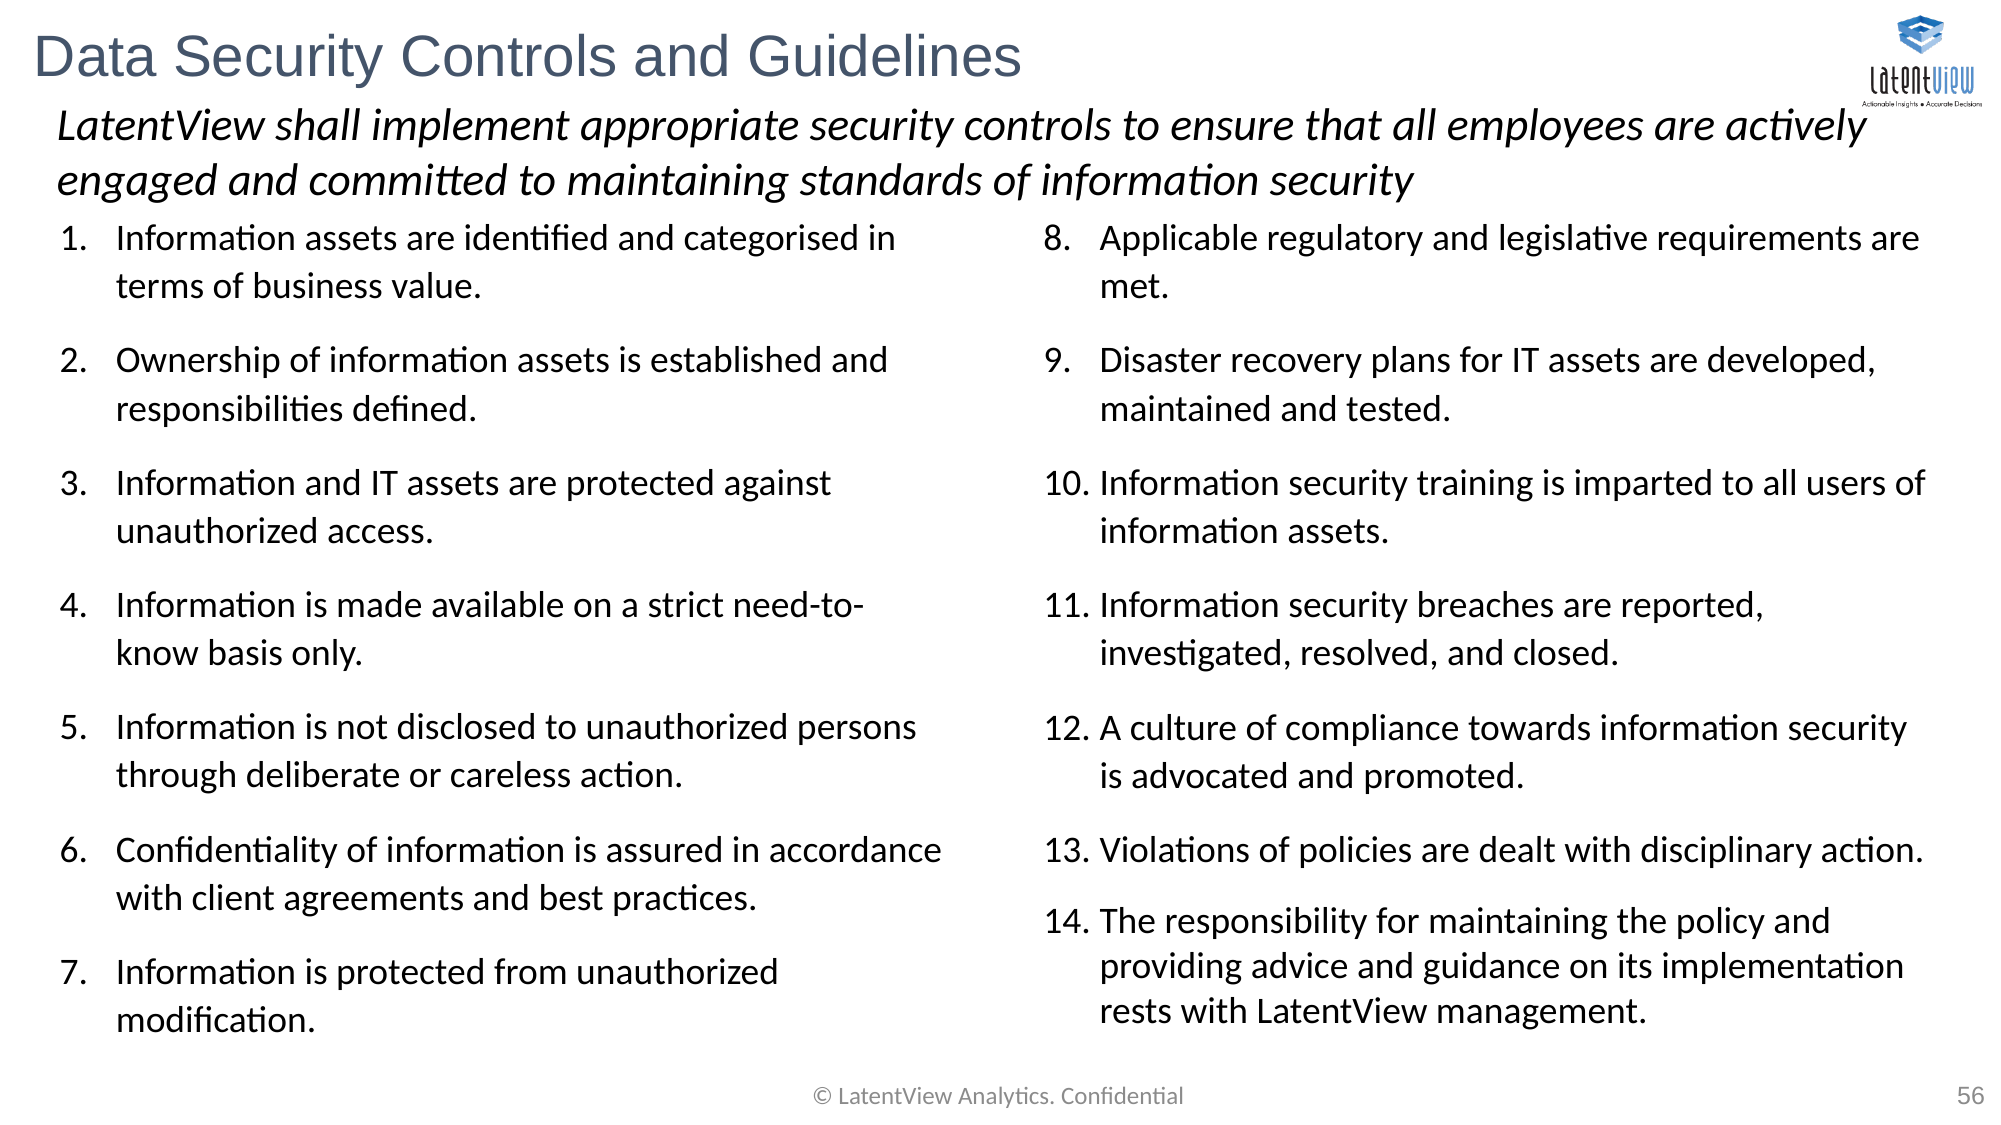

# Data Security Controls and Guidelines
LatentView shall implement appropriate security controls to ensure that all employees are actively engaged and committed to maintaining standards of information security
Information assets are identified and categorised in terms of business value.
Ownership of information assets is established and responsibilities defined.
Information and IT assets are protected against unauthorized access.
Information is made available on a strict need-to-know basis only.
Information is not disclosed to unauthorized persons through deliberate or careless action.
Confidentiality of information is assured in accordance with client agreements and best practices.
Information is protected from unauthorized modification.
Applicable regulatory and legislative requirements are met.
Disaster recovery plans for IT assets are developed, maintained and tested.
Information security training is imparted to all users of information assets.
Information security breaches are reported, investigated, resolved, and closed.
A culture of compliance towards information security is advocated and promoted.
Violations of policies are dealt with disciplinary action.
The responsibility for maintaining the policy and providing advice and guidance on its implementation rests with LatentView management.
© LatentView Analytics. Confidential
56